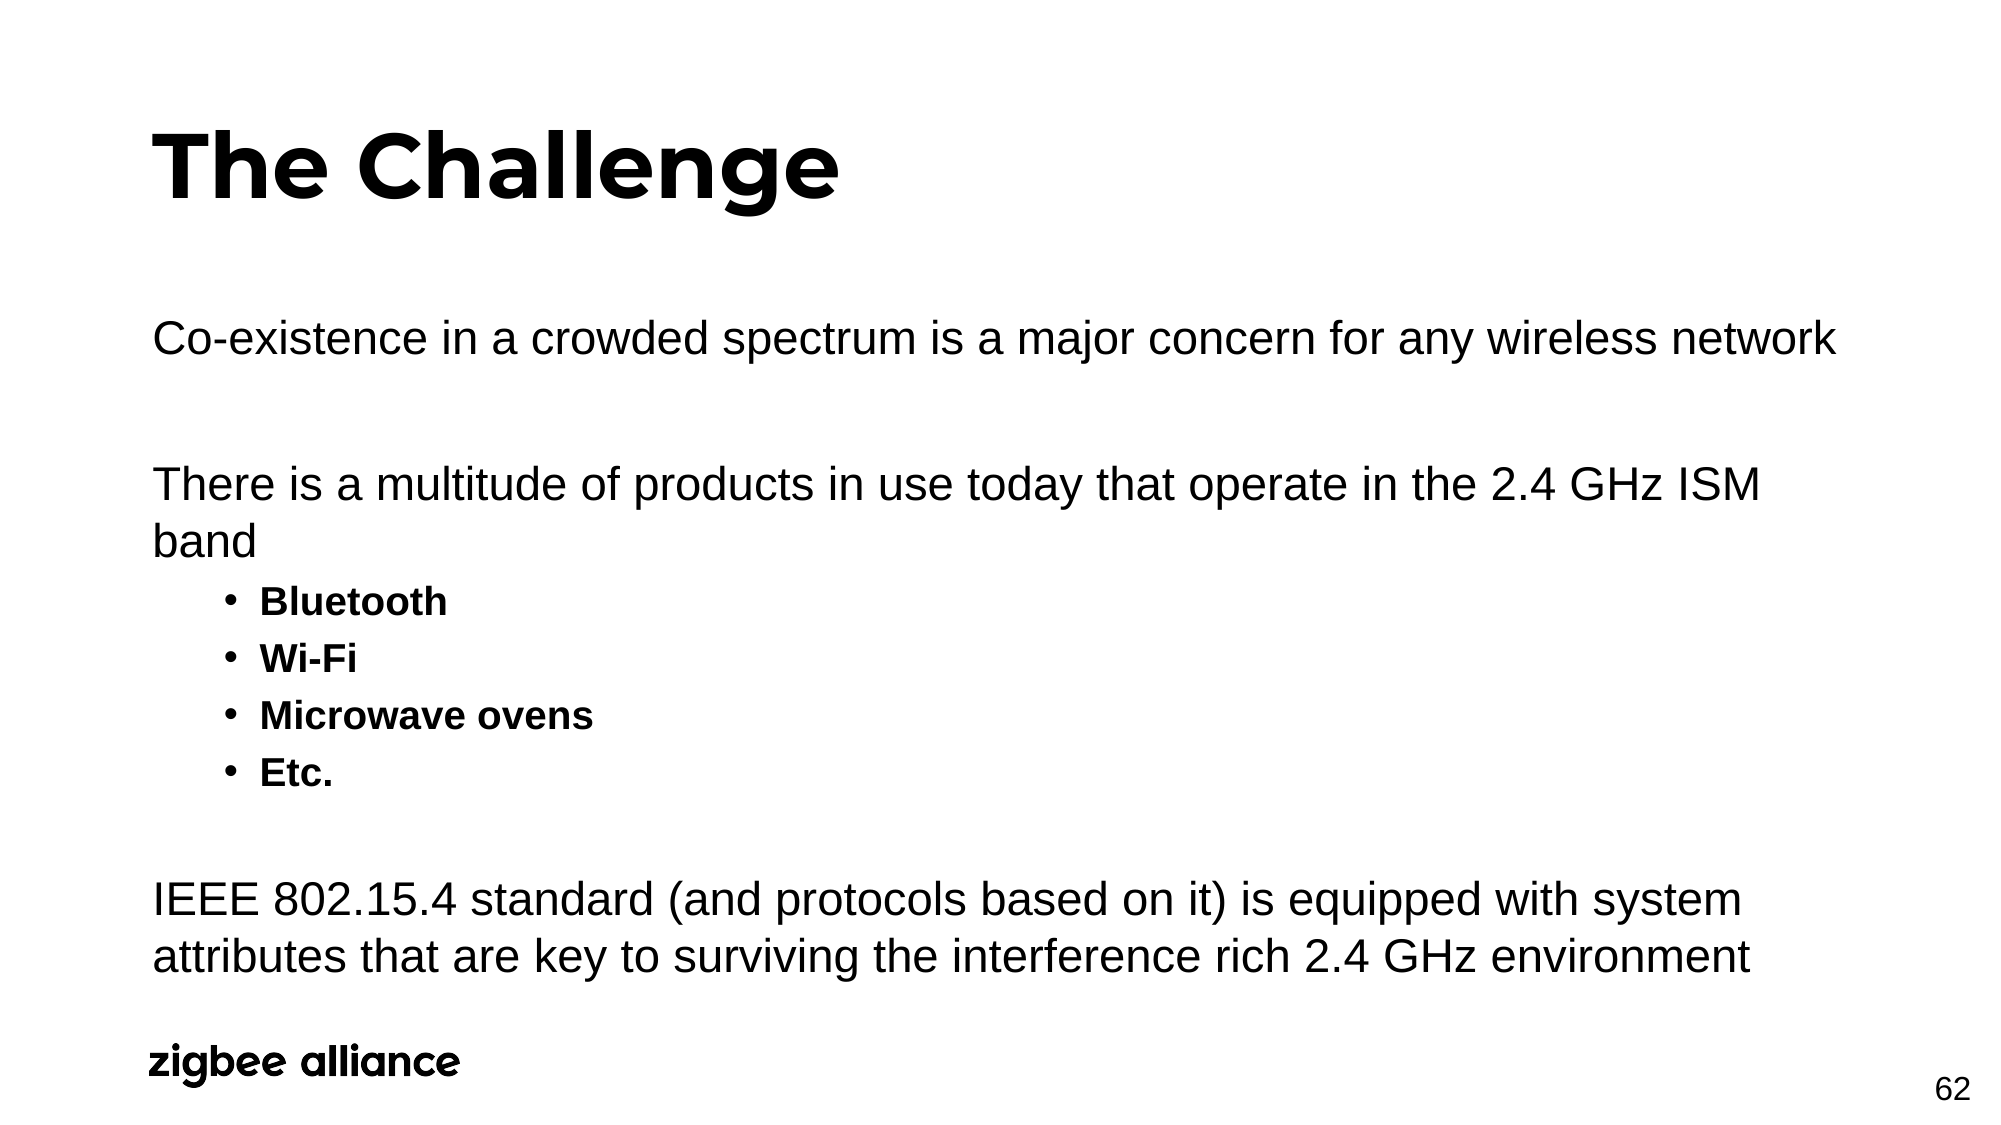

# The Challenge
Co-existence in a crowded spectrum is a major concern for any wireless network

There is a multitude of products in use today that operate in the 2.4 GHz ISM band
Bluetooth
Wi-Fi
Microwave ovens
Etc.

IEEE 802.15.4 standard (and protocols based on it) is equipped with system attributes that are key to surviving the interference rich 2.4 GHz environment